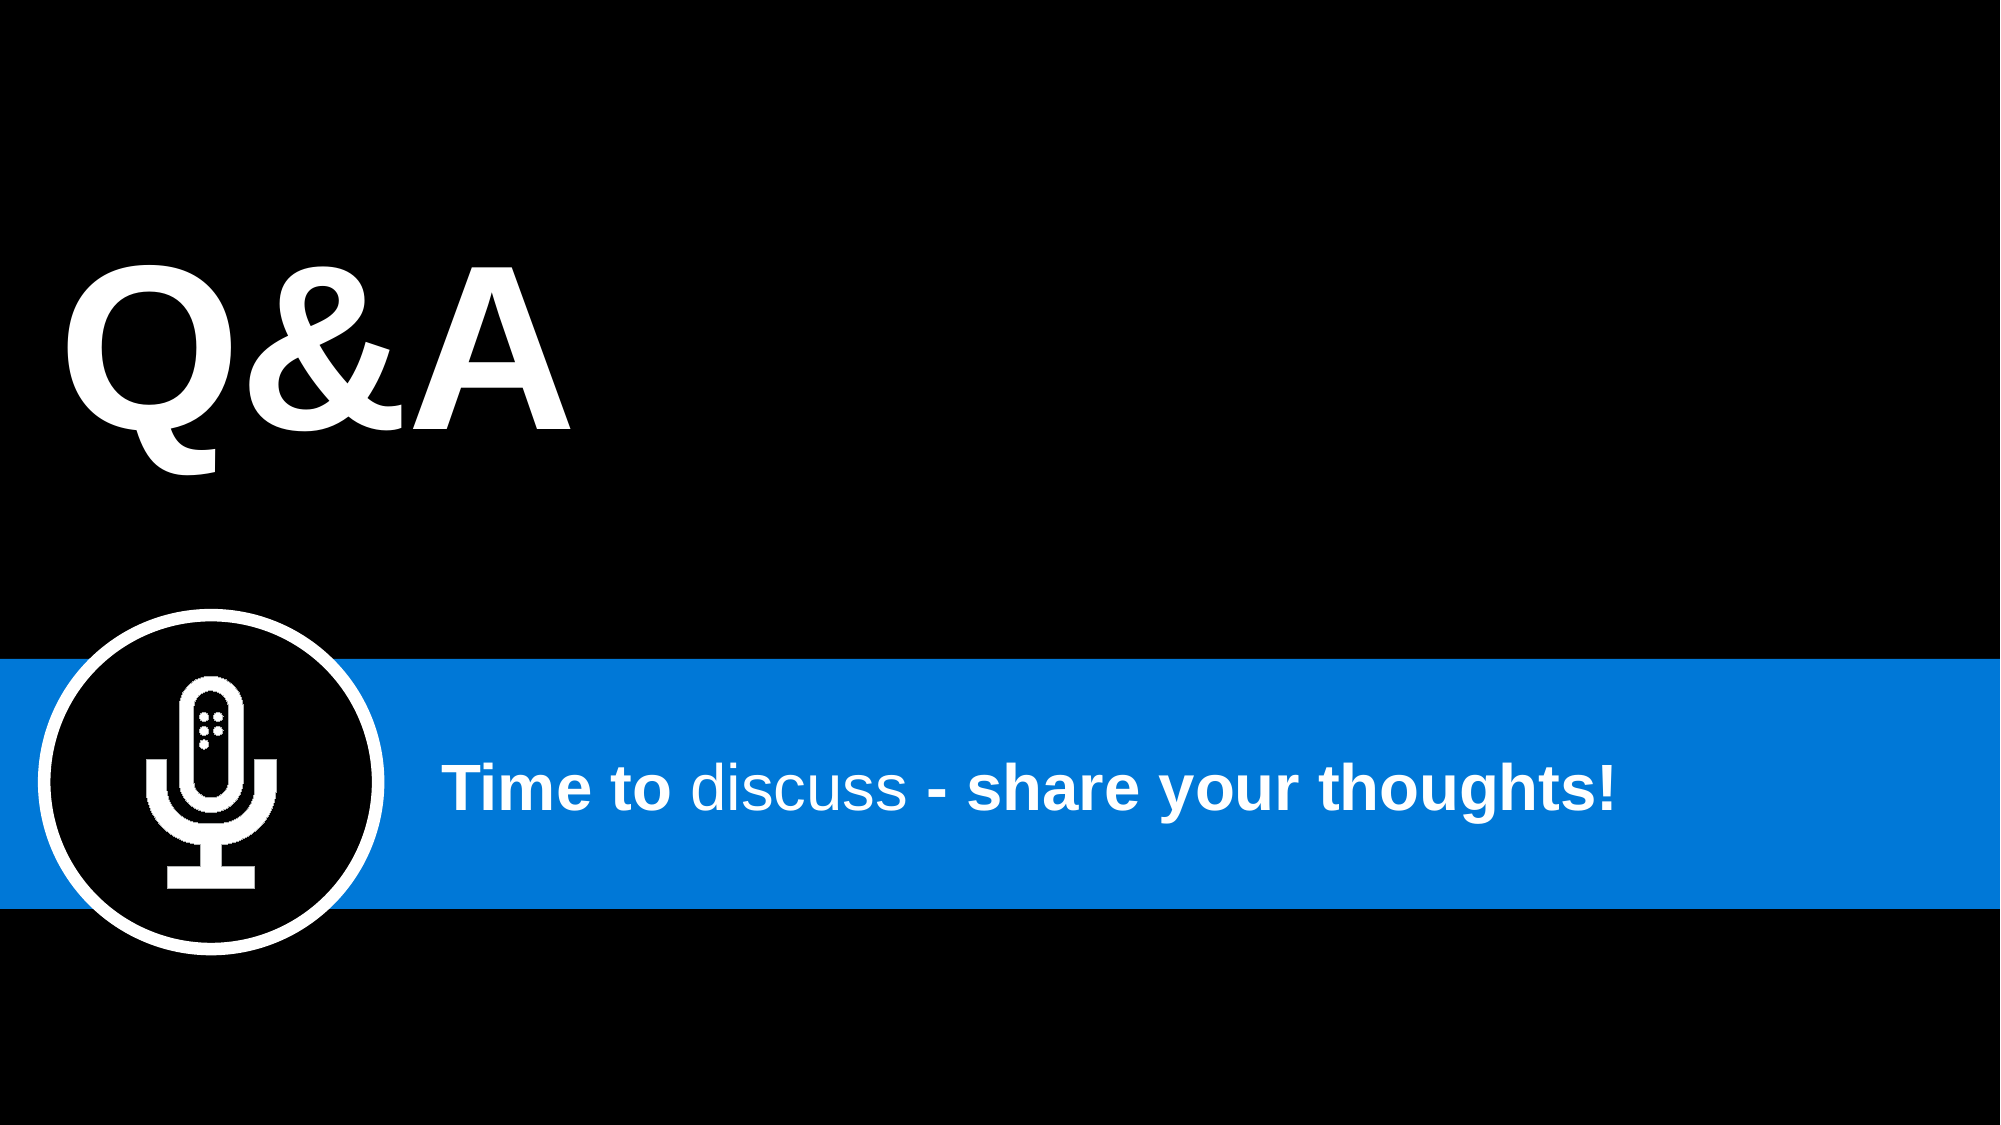

Q&A

Time to discuss - share your thoughts!